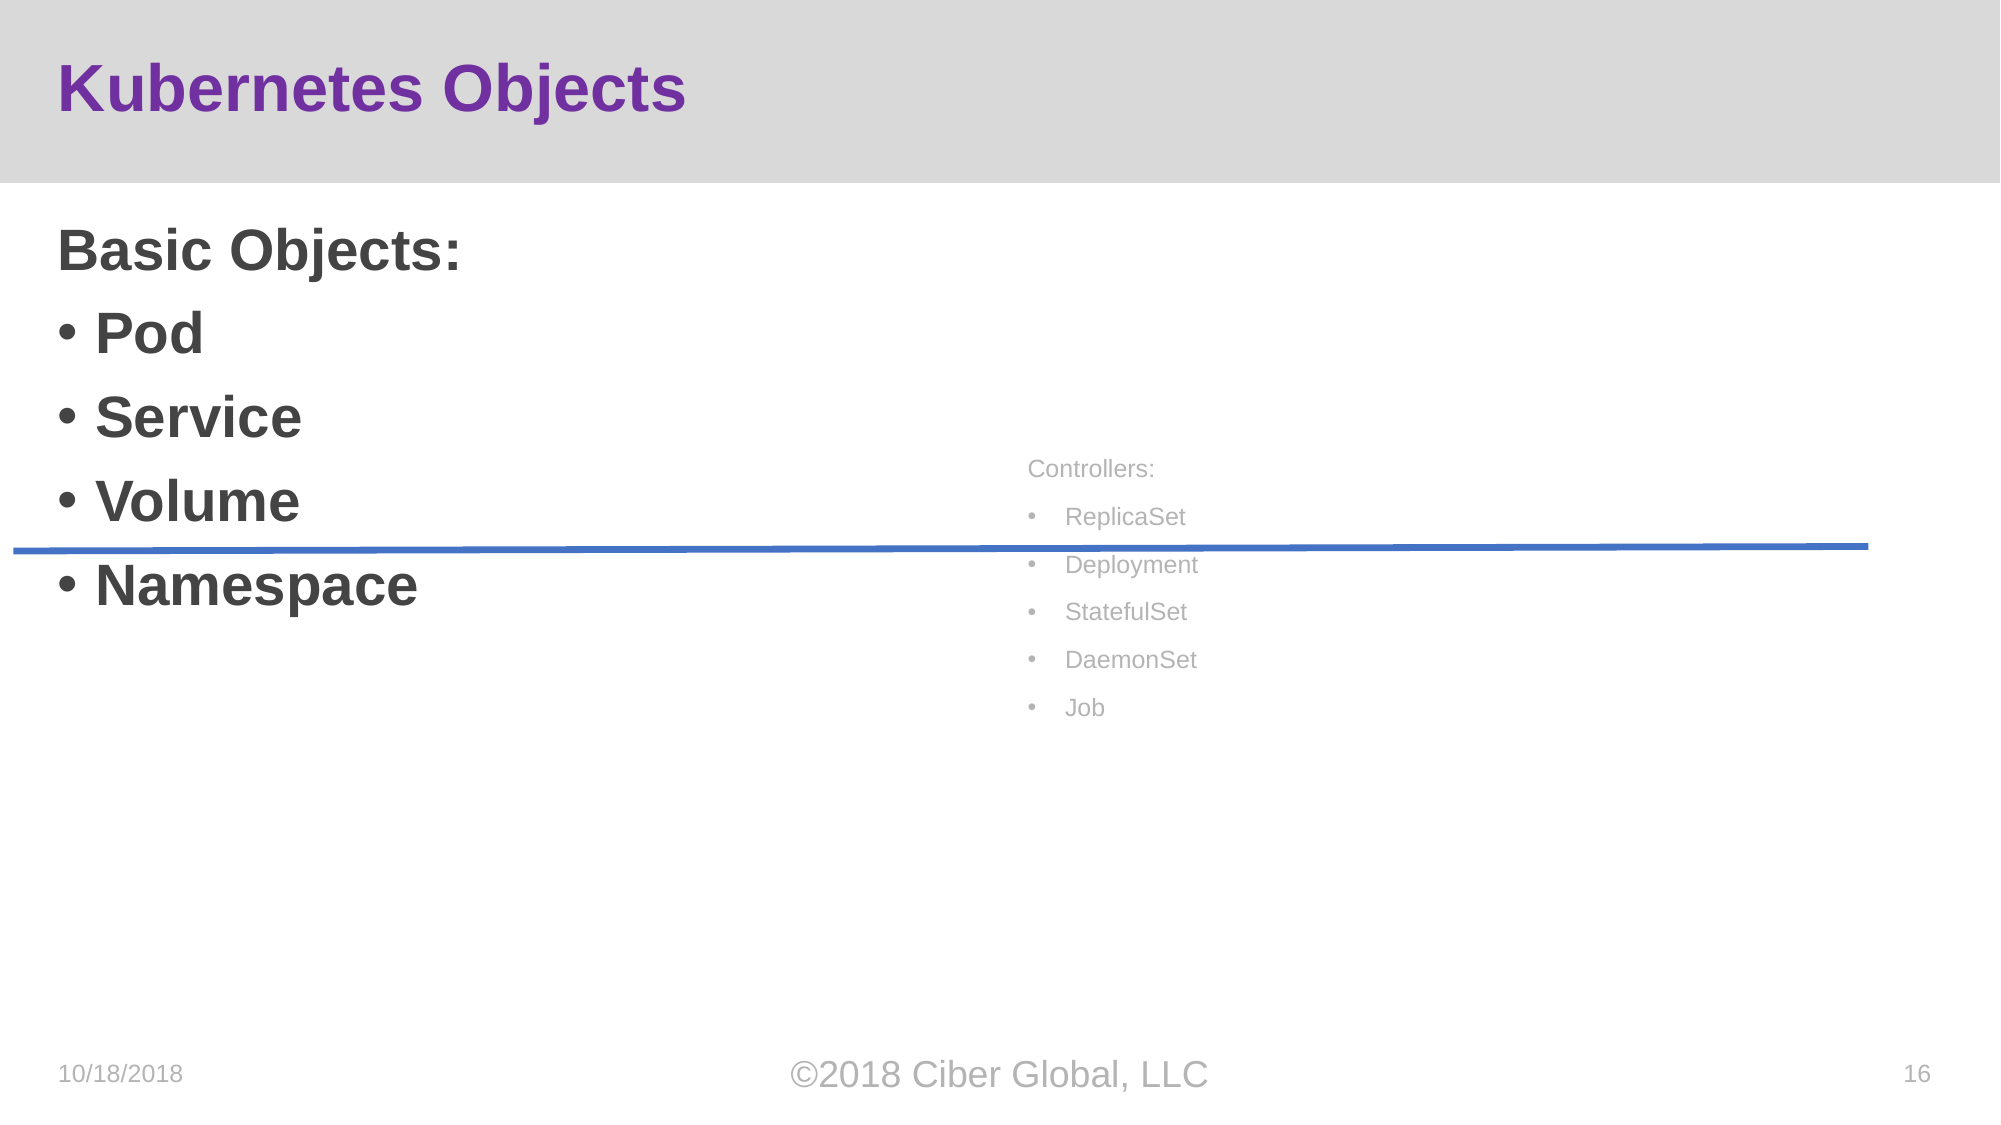

# Kubernetes Objects
Basic Objects:
Pod
Service
Volume
Namespace

Controllers:
ReplicaSet
Deployment
StatefulSet
DaemonSet
Job

10/18/2018
©2018 Ciber Global, LLC
16